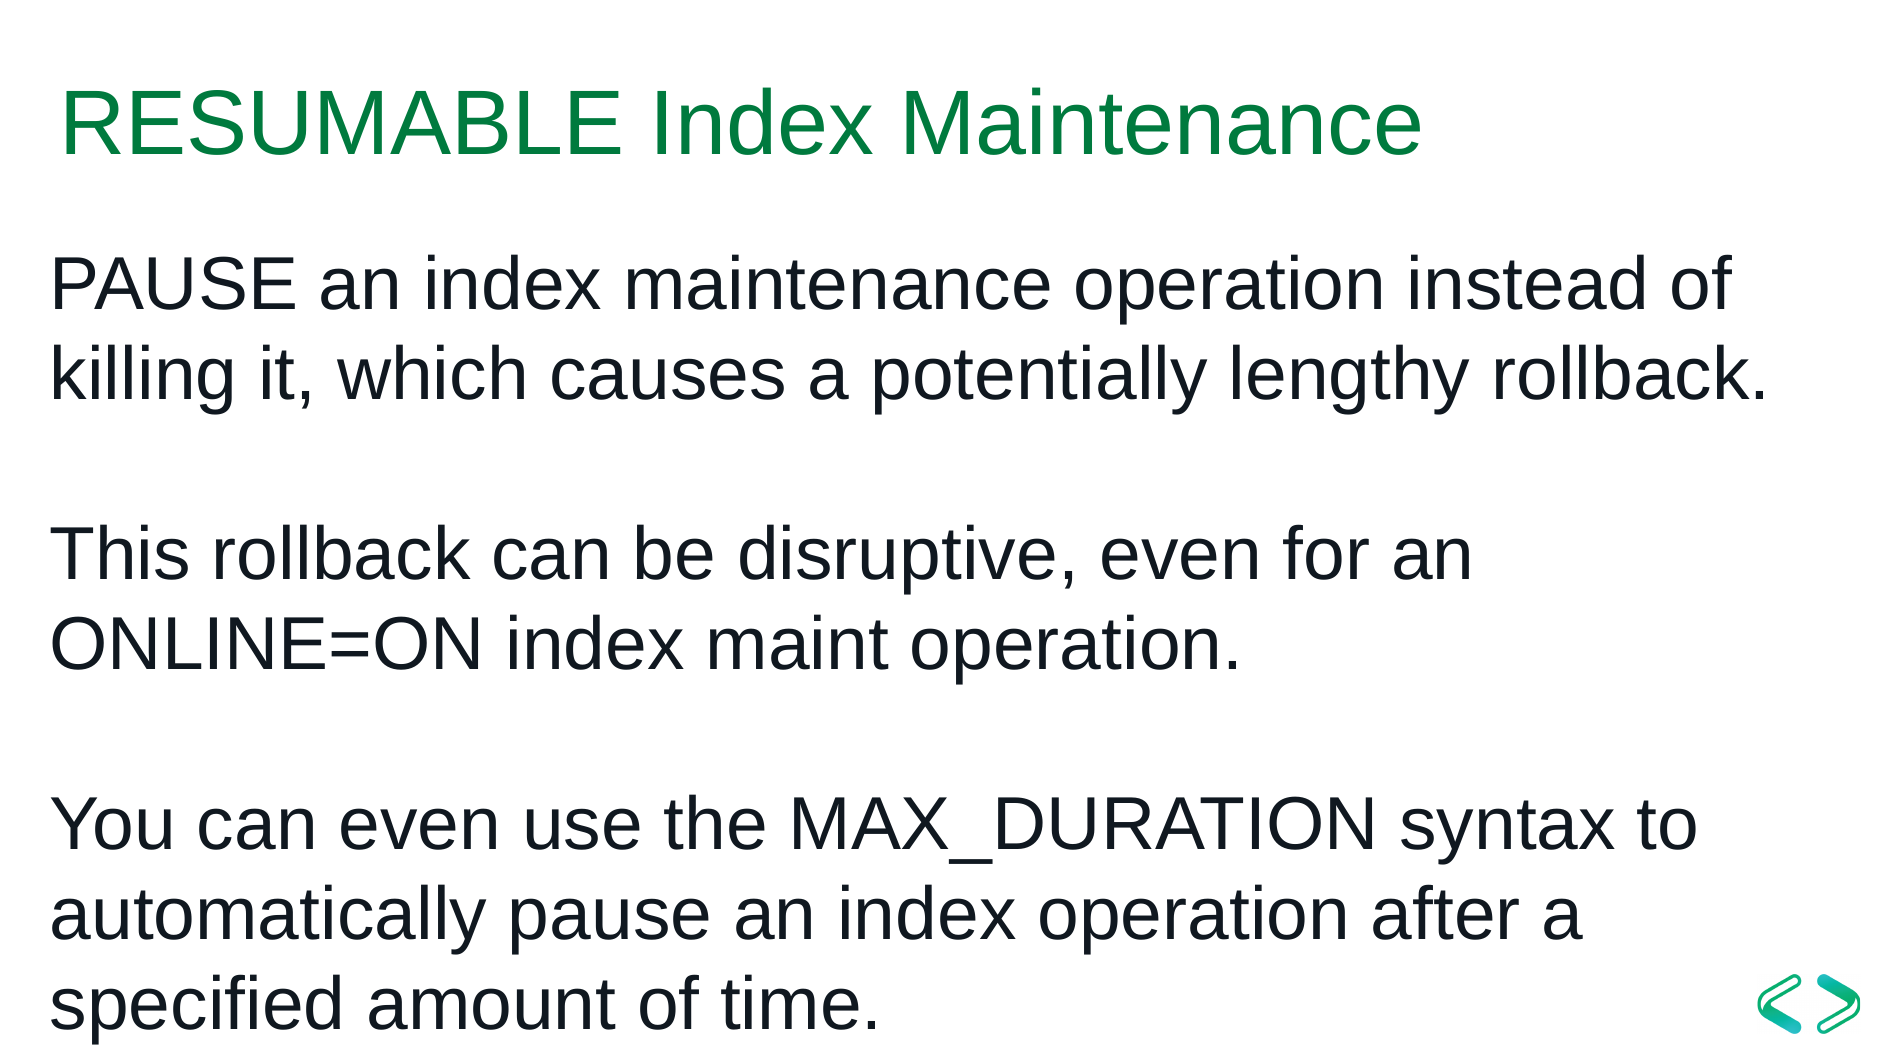

# RESUMABLE Index Maintenance
PAUSE an index maintenance operation instead of killing it, which causes a potentially lengthy rollback.

This rollback can be disruptive, even for an ONLINE=ON index maint operation.

You can even use the MAX_DURATION syntax to automatically pause an index operation after a specified amount of time.